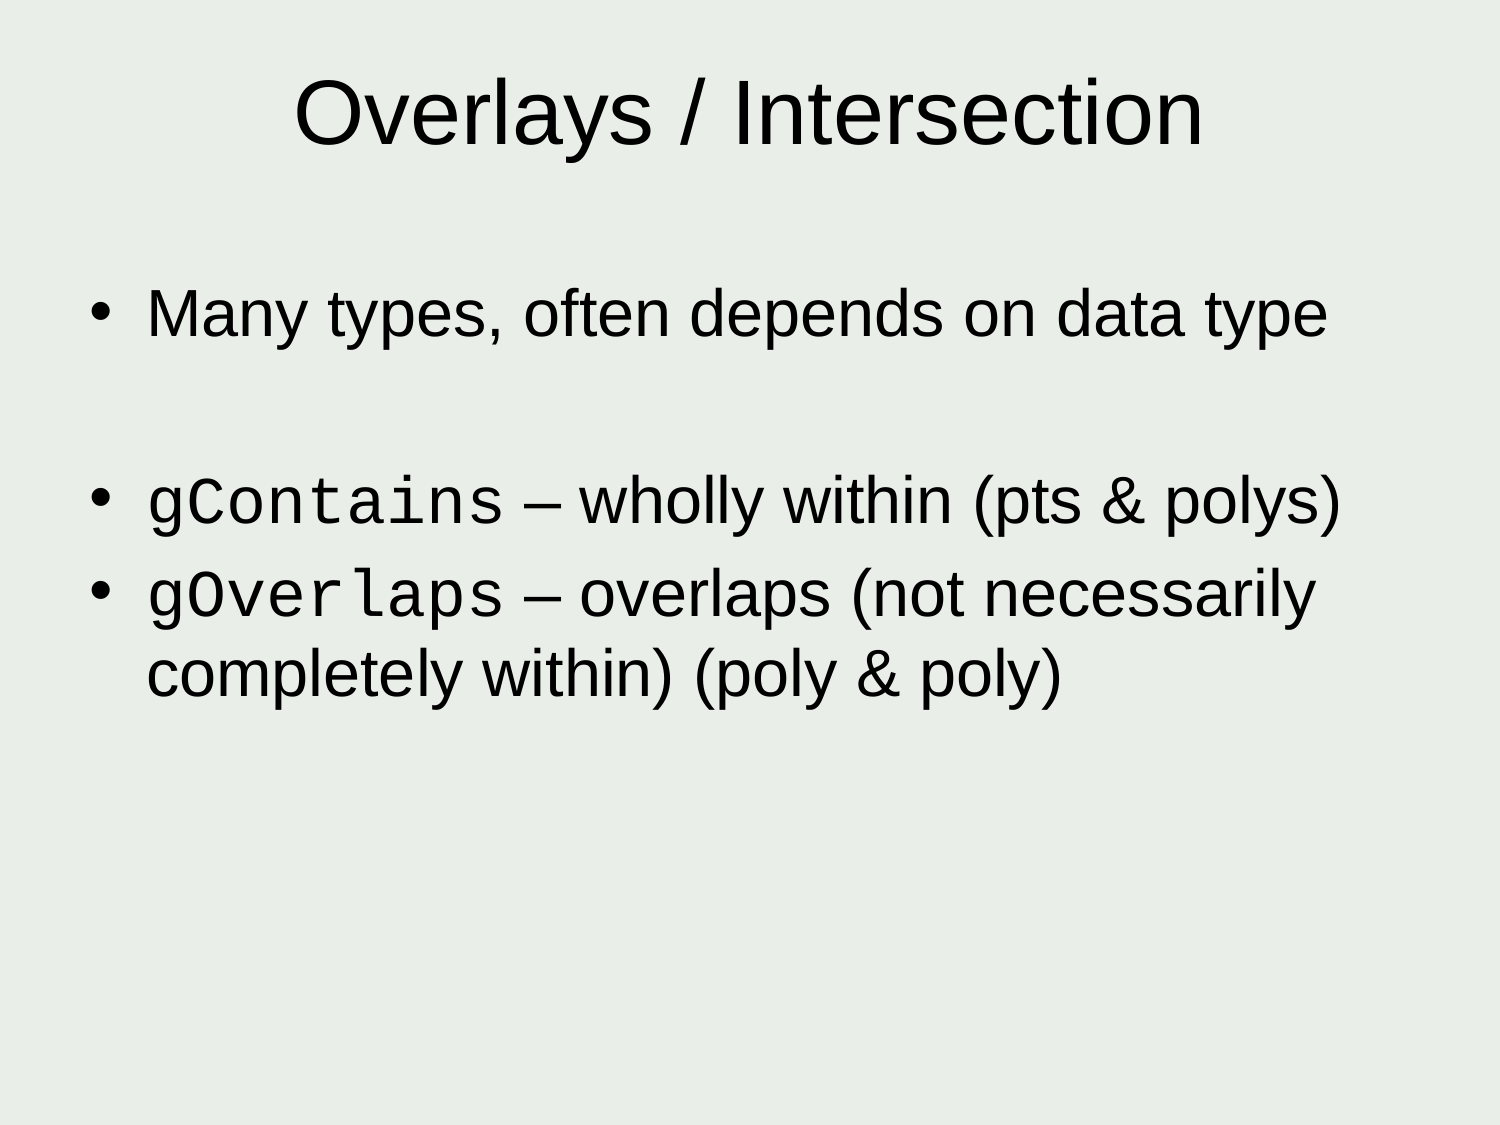

# Overlays / Intersection
Many types, often depends on data type

gContains – wholly within (pts & polys)
gOverlaps – overlaps (not necessarily completely within) (poly & poly)